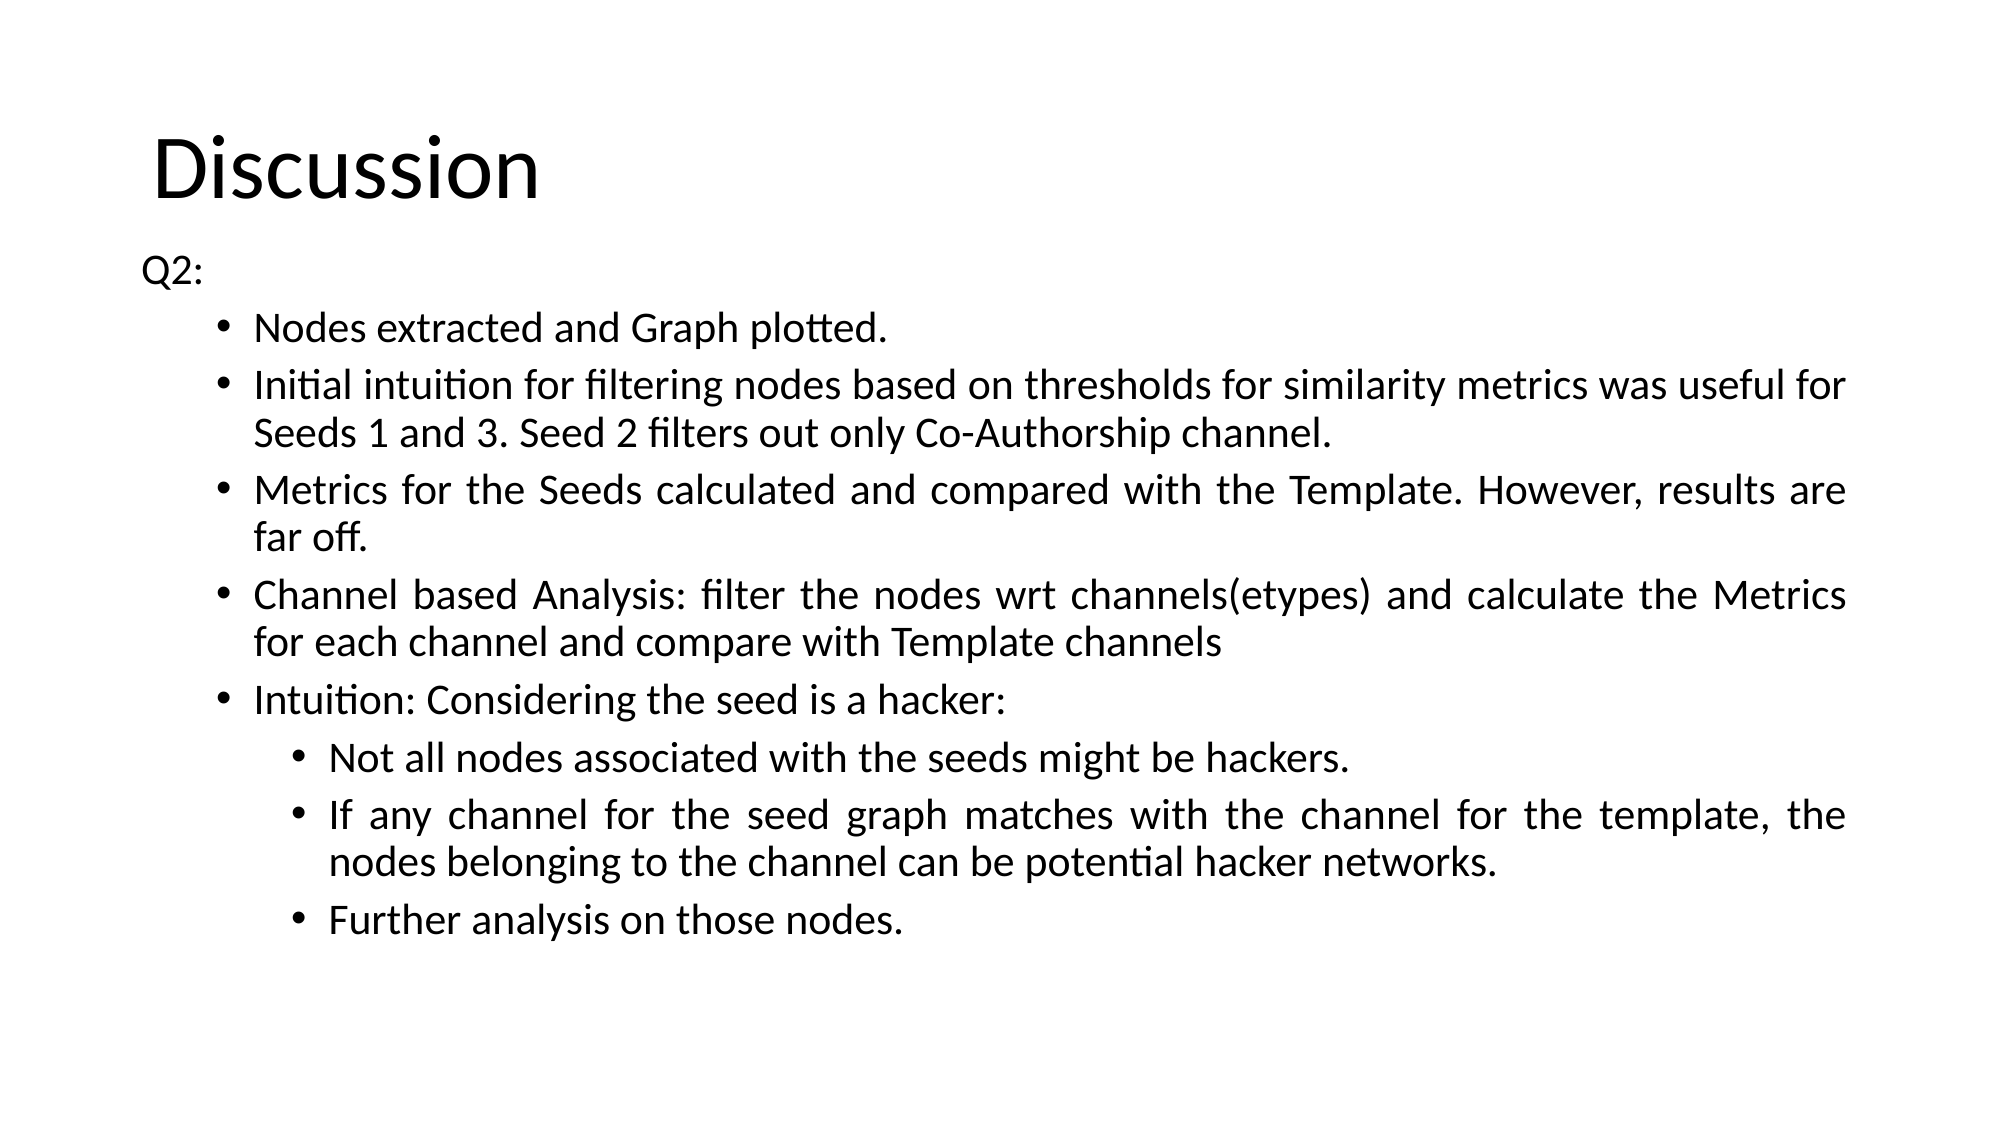

# Discussion
Q2:
Nodes extracted and Graph plotted.
Initial intuition for filtering nodes based on thresholds for similarity metrics was useful for Seeds 1 and 3. Seed 2 filters out only Co-Authorship channel.
Metrics for the Seeds calculated and compared with the Template. However, results are far off.
Channel based Analysis: filter the nodes wrt channels(etypes) and calculate the Metrics for each channel and compare with Template channels
Intuition: Considering the seed is a hacker:
Not all nodes associated with the seeds might be hackers.
If any channel for the seed graph matches with the channel for the template, the nodes belonging to the channel can be potential hacker networks.
Further analysis on those nodes.